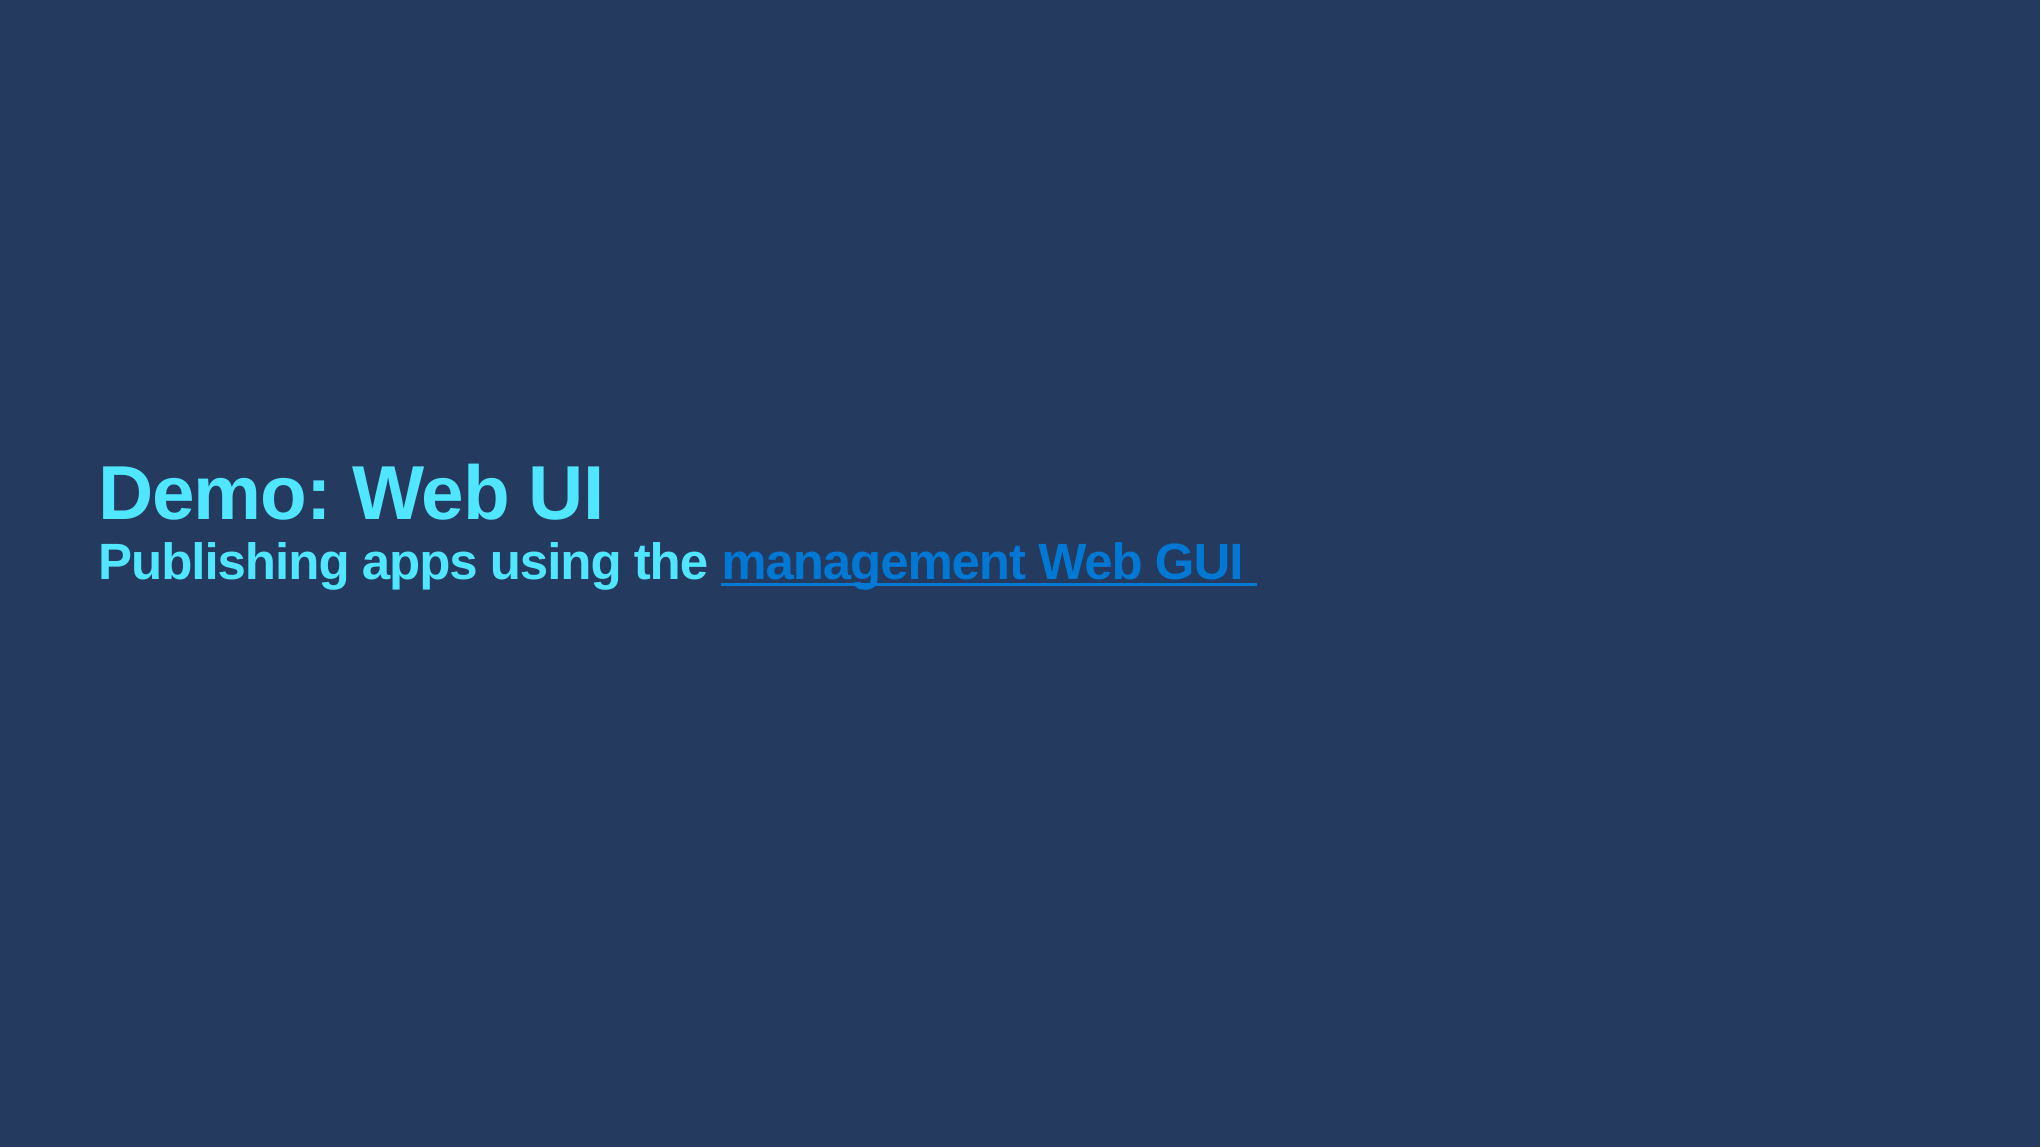

# Demo: Web UI Publishing apps using the management Web GUI